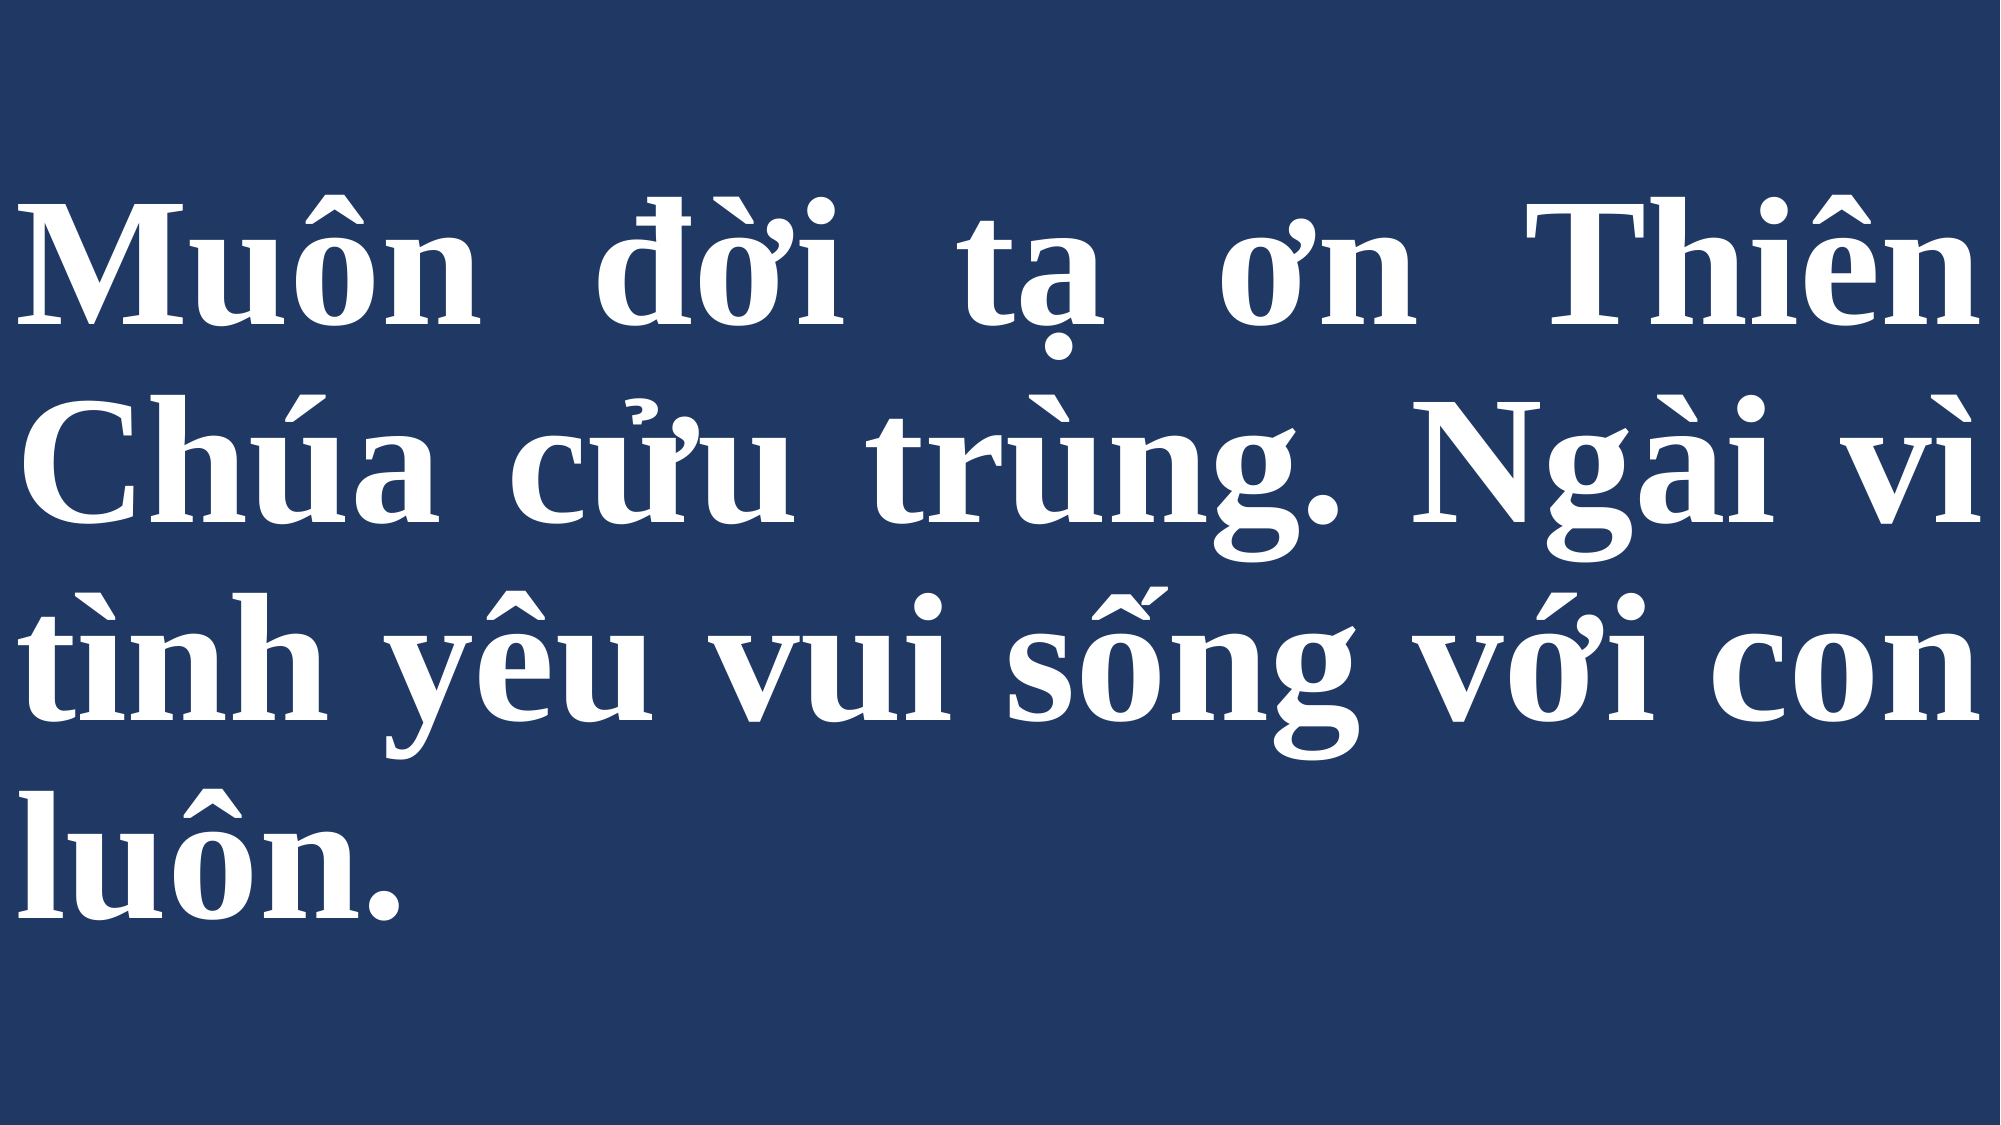

# Muôn đời tạ ơn Thiên Chúa cửu trùng. Ngài vì tình yêu vui sống với con luôn.